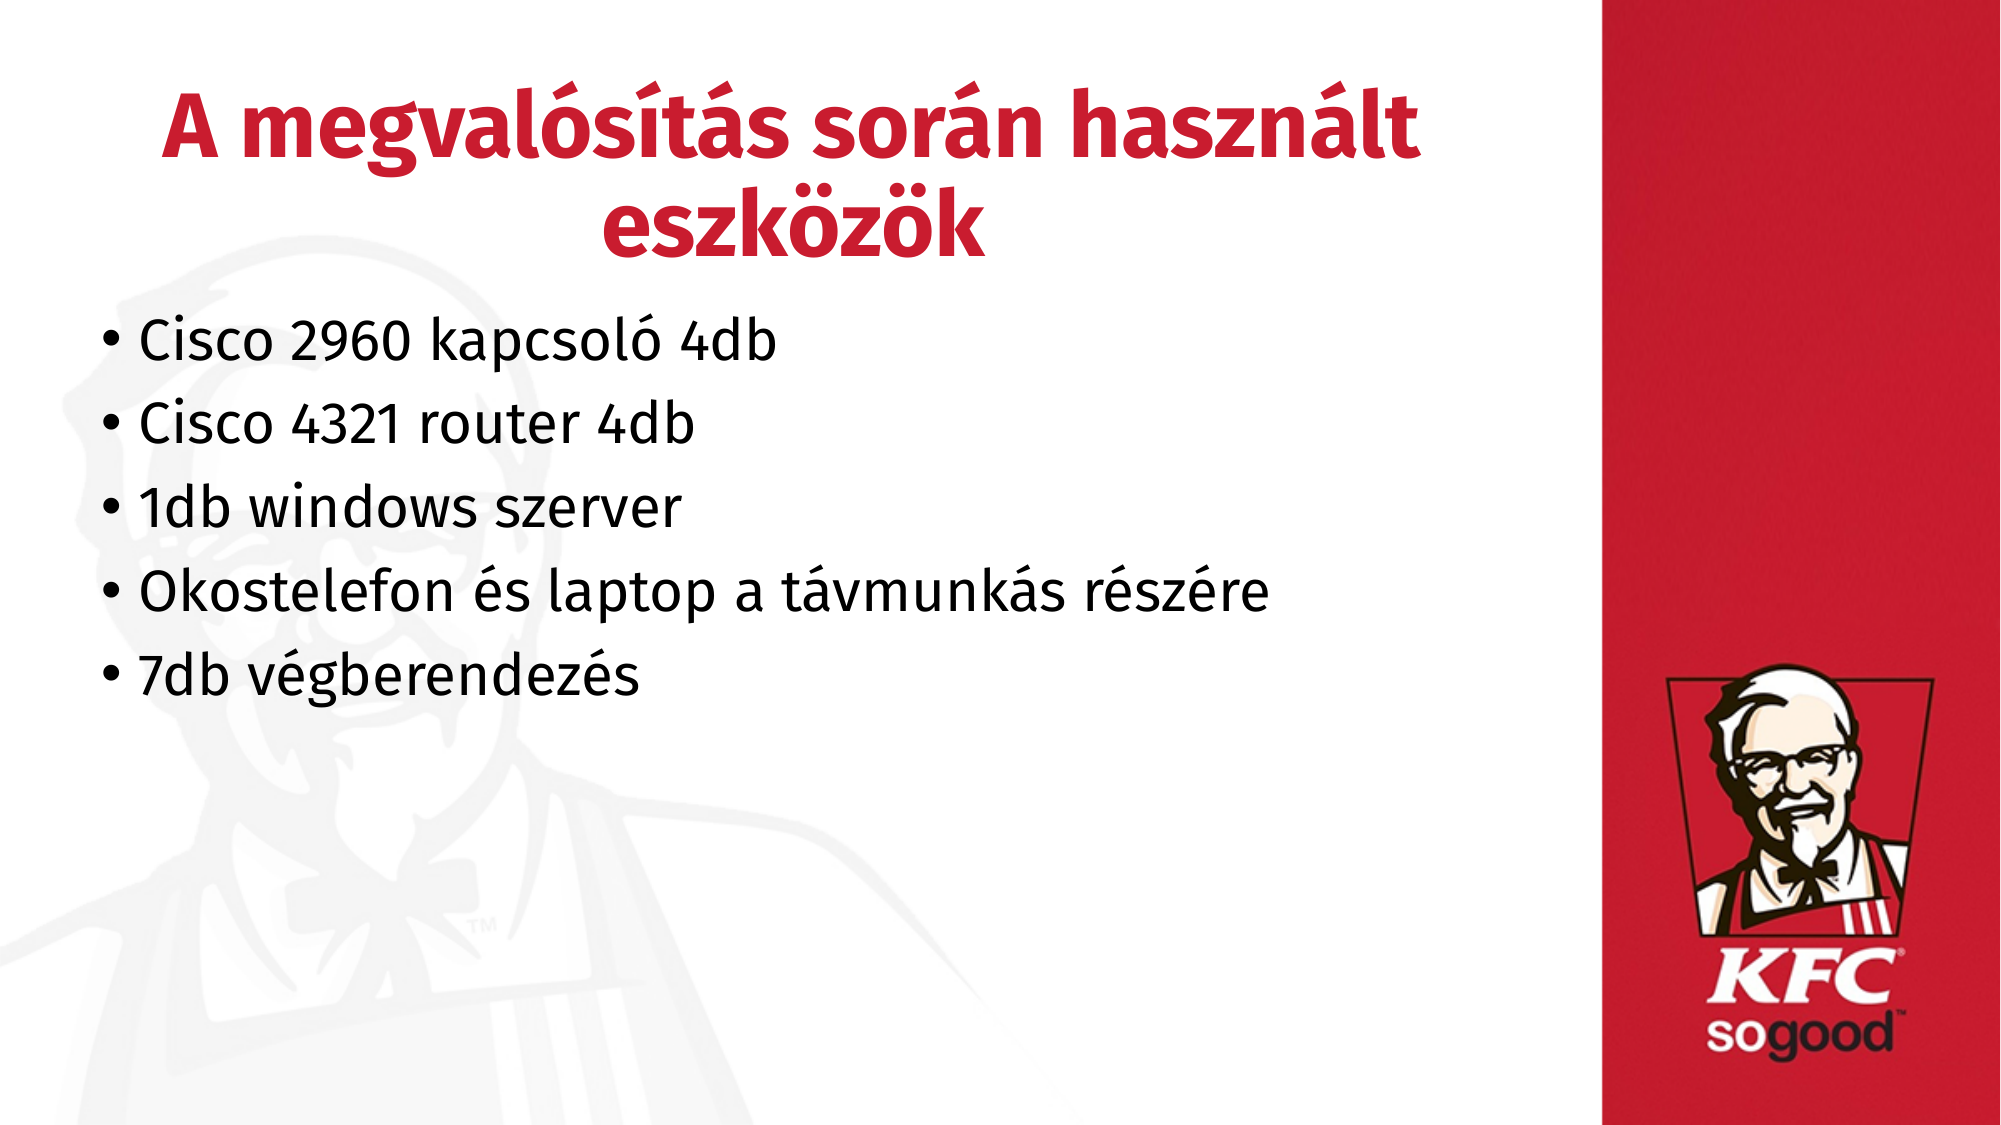

# A megvalósítás során használt eszközök
Cisco 2960 kapcsoló 4db
Cisco 4321 router 4db
1db windows szerver
Okostelefon és laptop a távmunkás részére
7db végberendezés